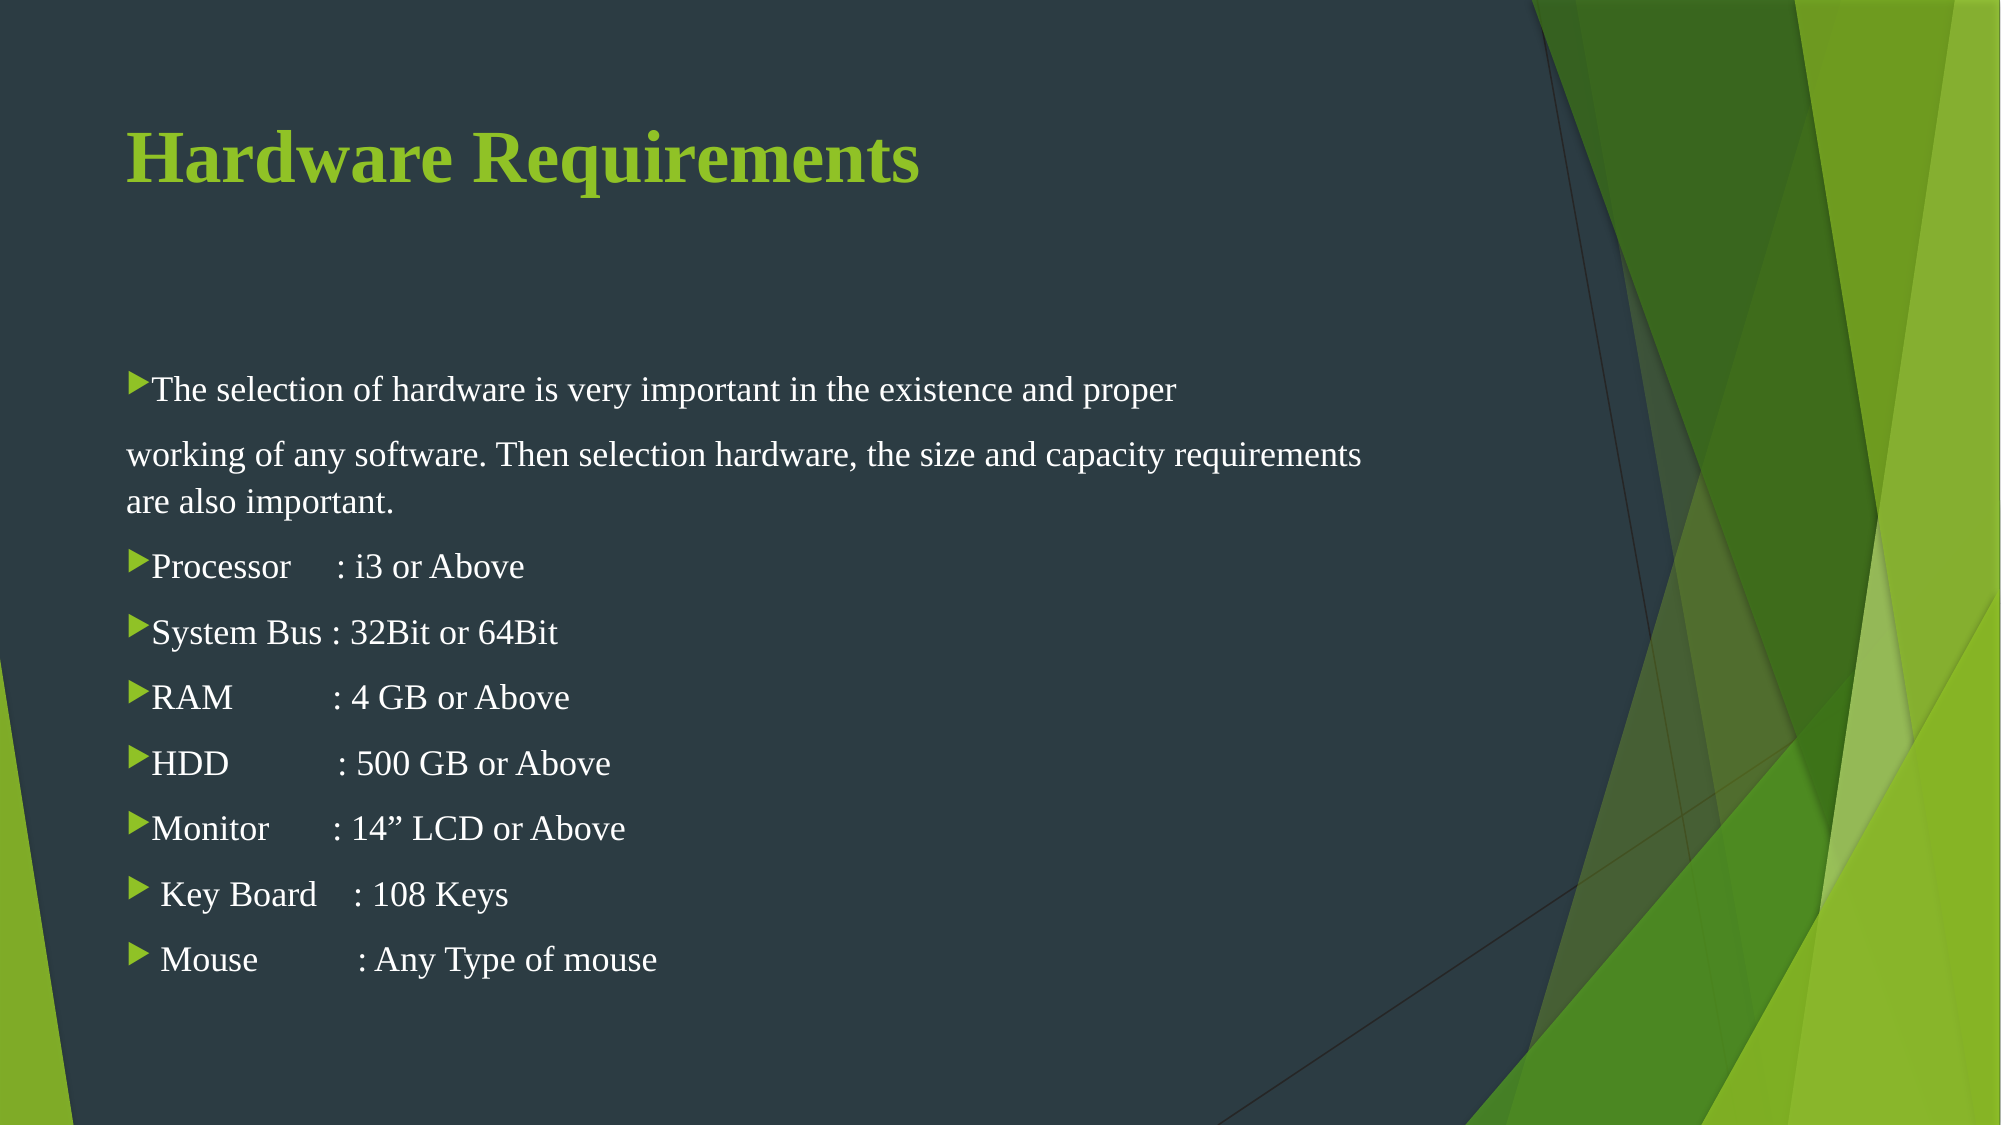

# Hardware Requirements
The selection of hardware is very important in the existence and proper
working of any software. Then selection hardware, the size and capacity requirements are also important.
Processor     : i3 or Above
System Bus : 32Bit or 64Bit
RAM           : 4 GB or Above
HDD            : 500 GB or Above
Monitor       : 14” LCD or Above
 Key Board    : 108 Keys
 Mouse           : Any Type of mouse